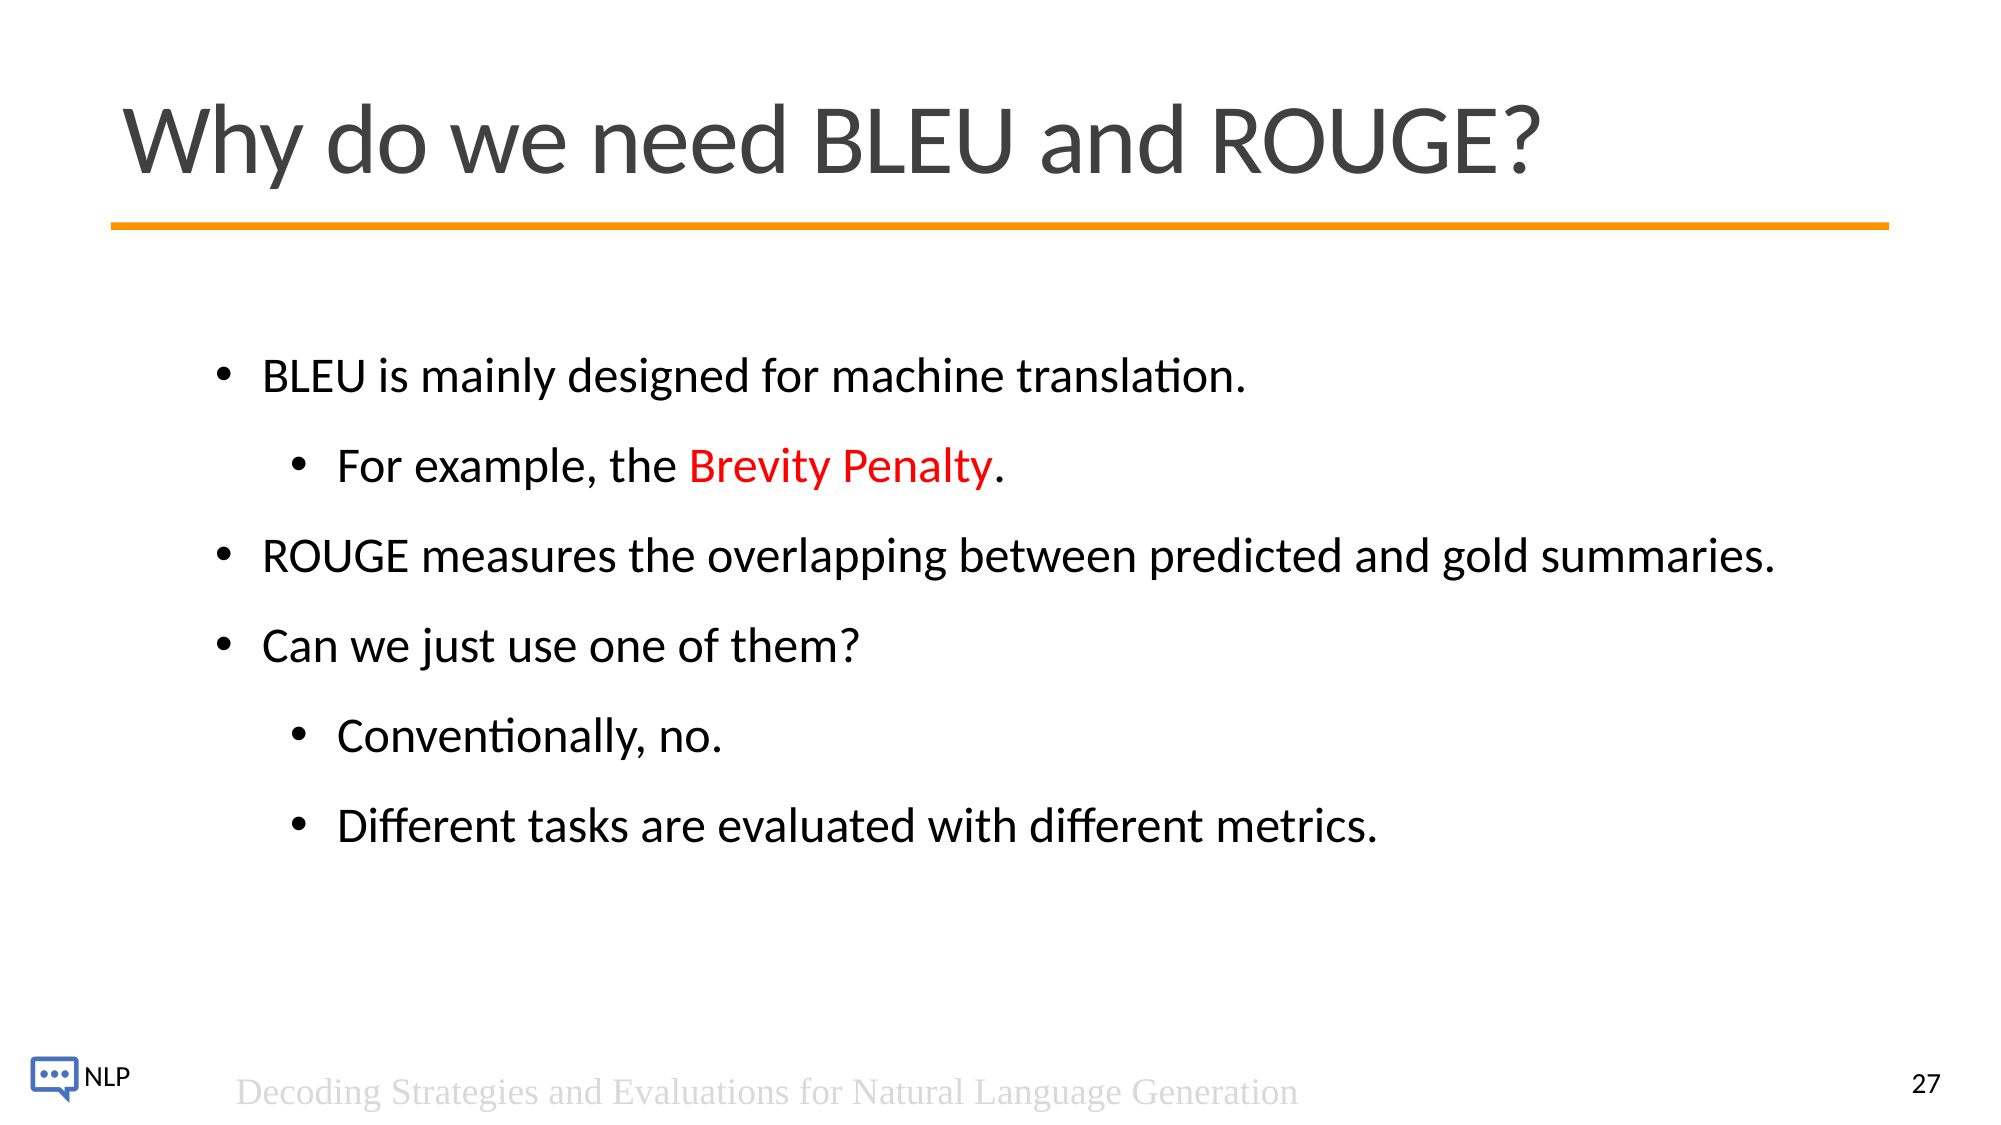

# Why do we need BLEU and ROUGE?
BLEU is mainly designed for machine translation.
For example, the Brevity Penalty.
ROUGE measures the overlapping between predicted and gold summaries.
Can we just use one of them?
Conventionally, no.
Different tasks are evaluated with different metrics.
27
Decoding Strategies and Evaluations for Natural Language Generation